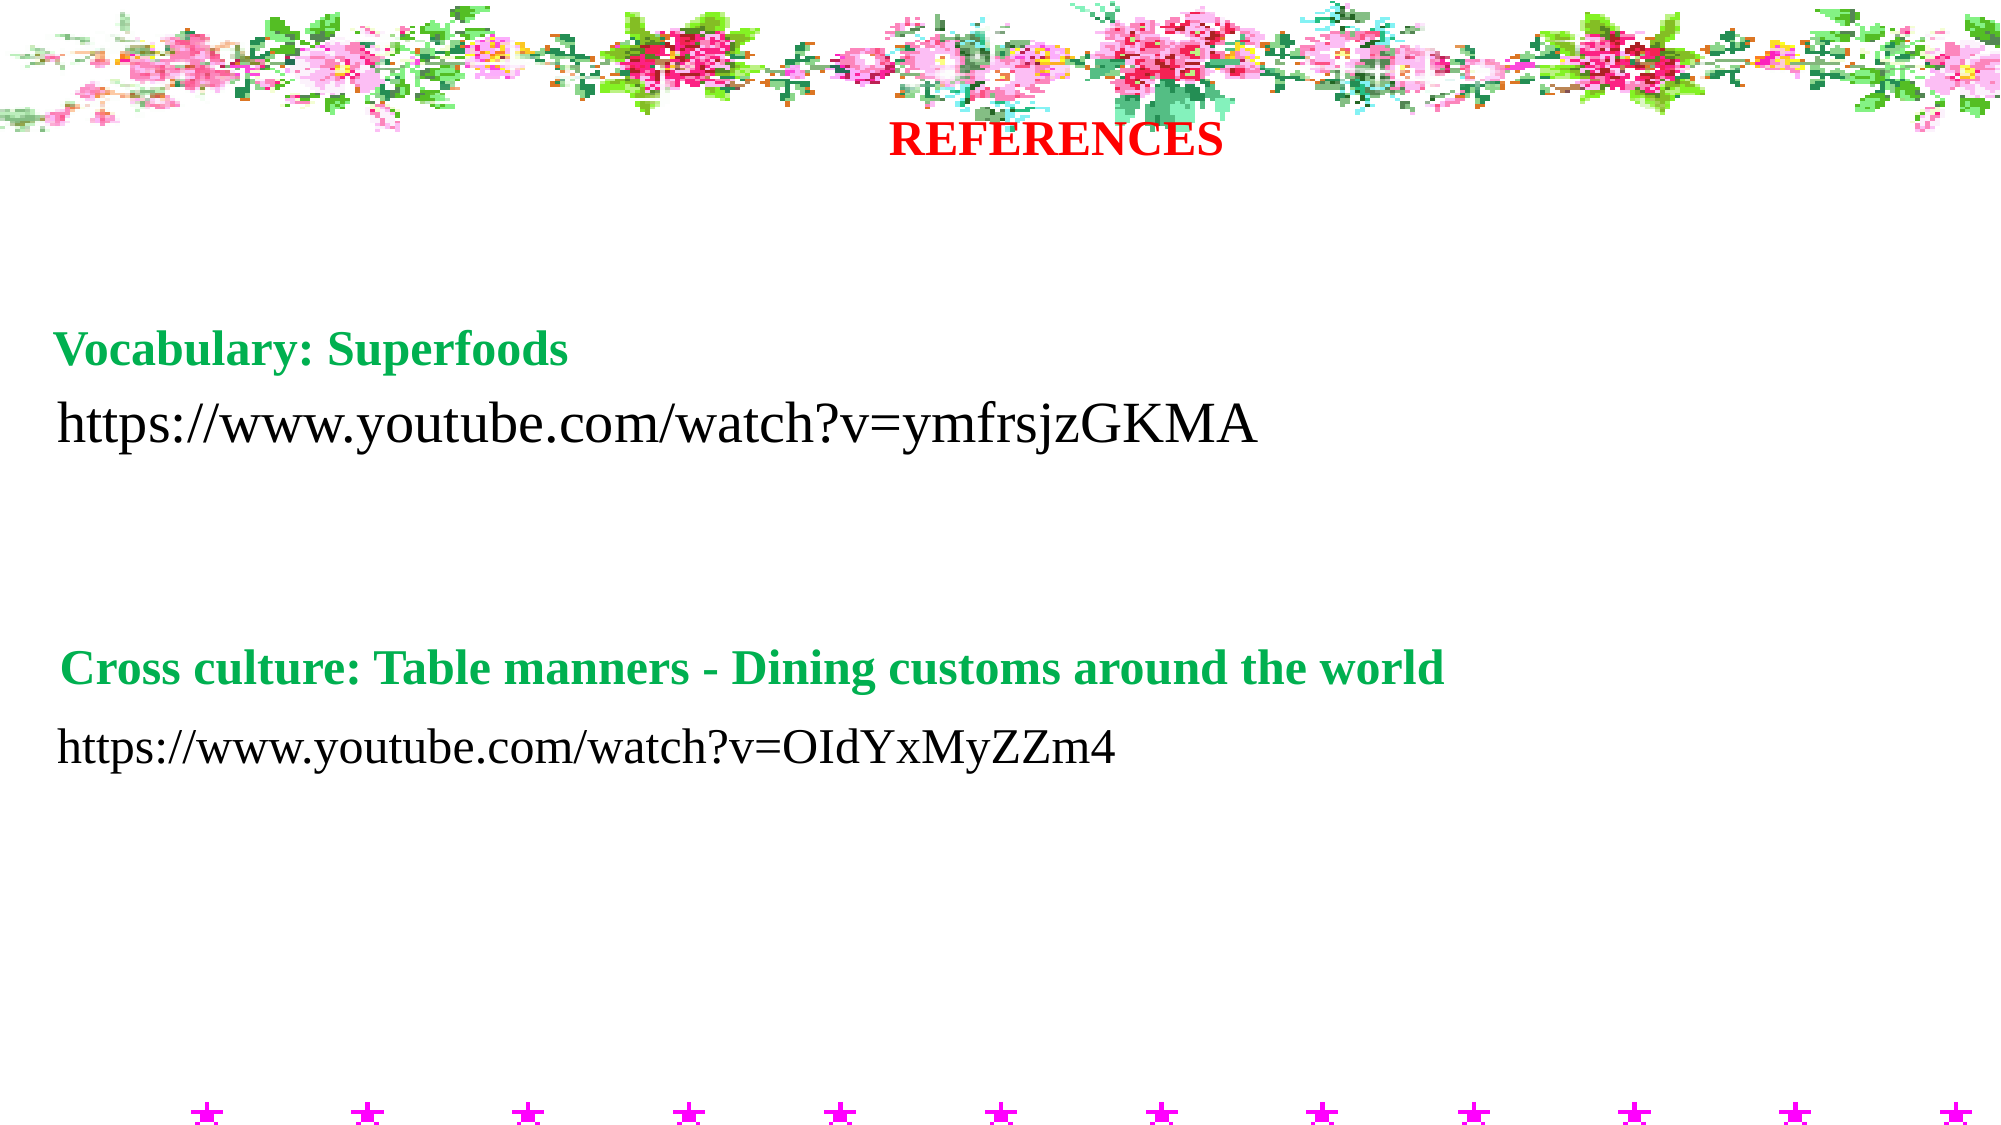

REFERENCES
Vocabulary: Superfoods
https://www.youtube.com/watch?v=ymfrsjzGKMA
Cross culture: Table manners - Dining customs around the world
https://www.youtube.com/watch?v=OIdYxMyZZm4